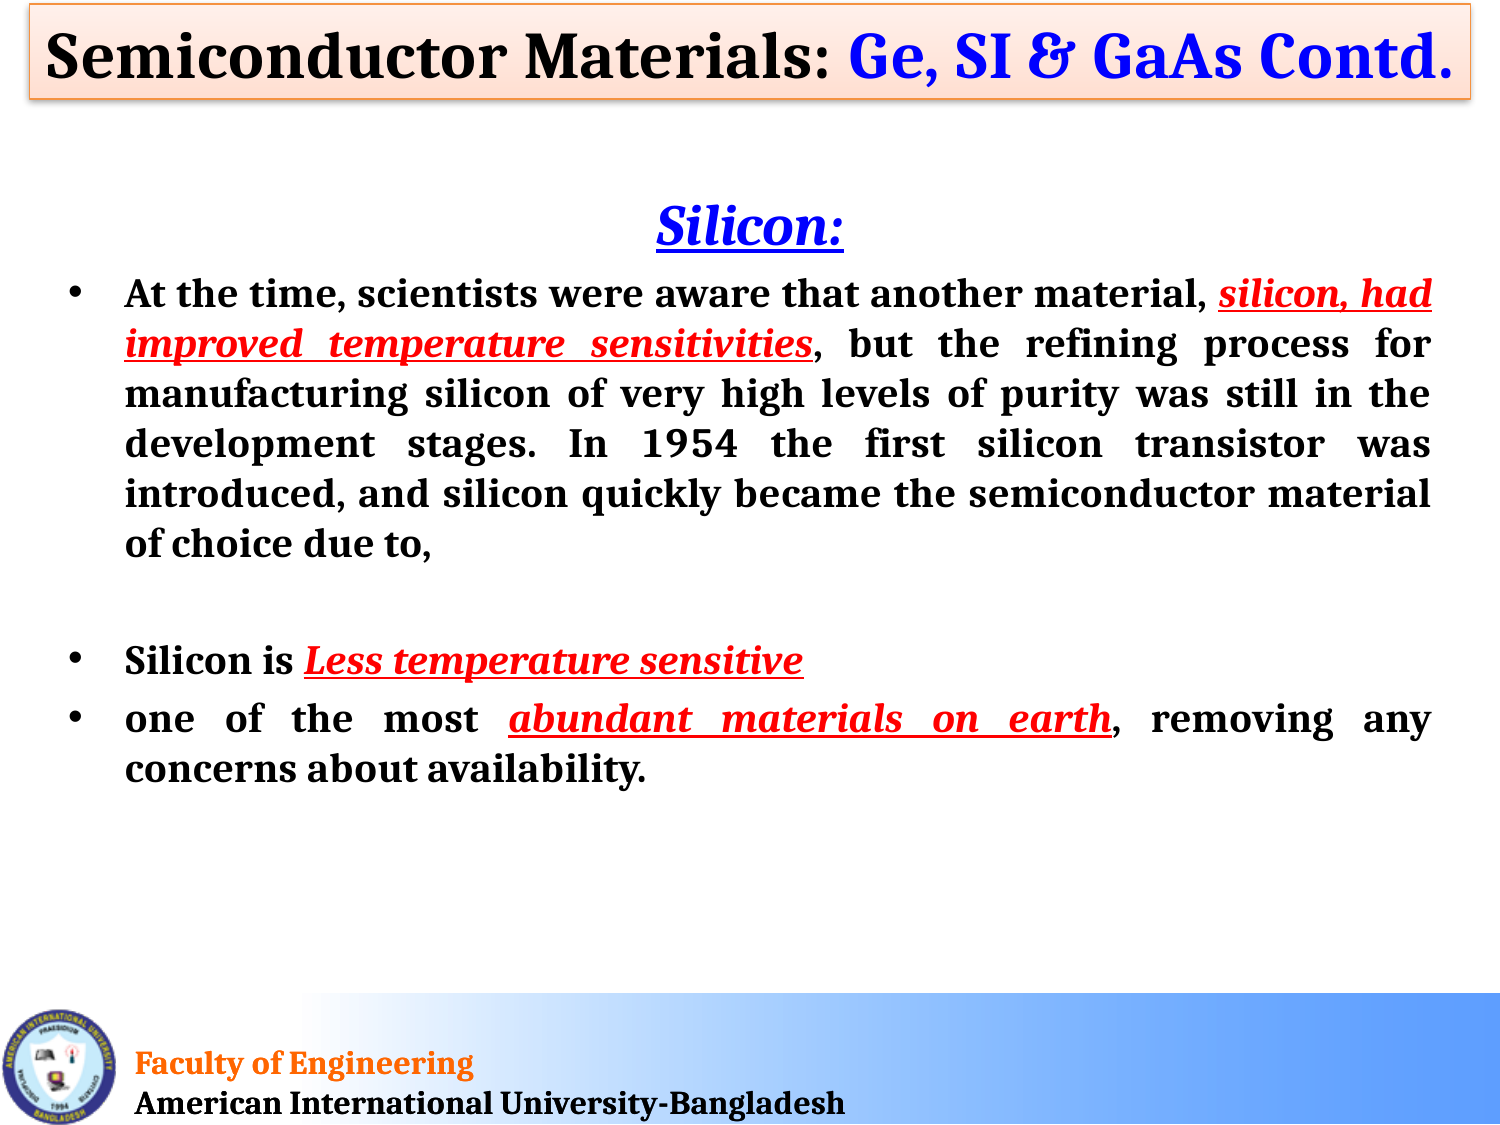

Semiconductor Materials: Ge, SI & GaAs Contd.
Silicon:
At the time, scientists were aware that another material, silicon, had improved temperature sensitivities, but the refining process for manufacturing silicon of very high levels of purity was still in the development stages. In 1954 the first silicon transistor was introduced, and silicon quickly became the semiconductor material of choice due to,

Silicon is Less temperature sensitive
one of the most abundant materials on earth, removing any concerns about availability.